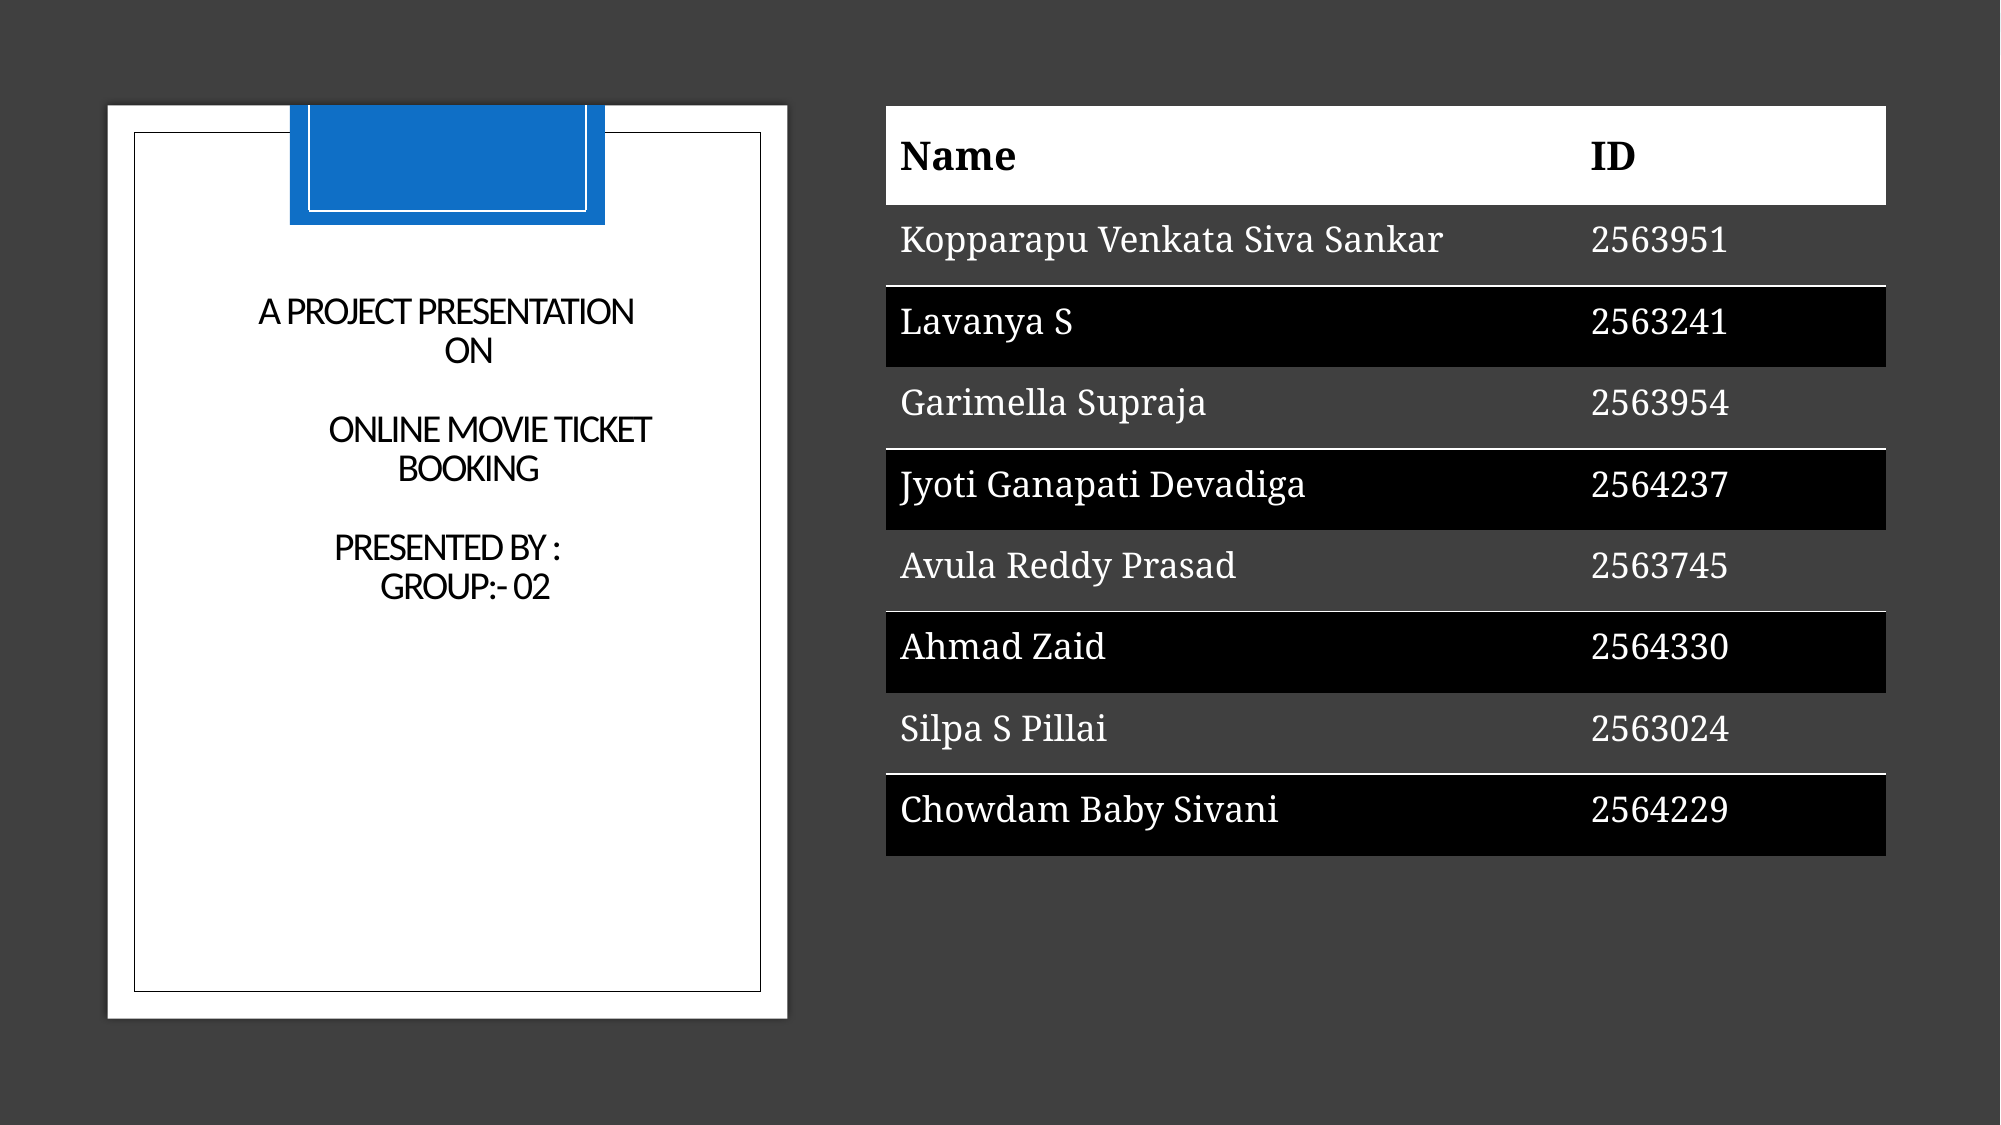

| Name | ID |
| --- | --- |
| Kopparapu Venkata Siva Sankar | 2563951 |
| Lavanya S | 2563241 |
| Garimella Supraja | 2563954 |
| Jyoti Ganapati Devadiga | 2564237 |
| Avula Reddy Prasad | 2563745 |
| Ahmad Zaid | 2564330 |
| Silpa S Pillai | 2563024 |
| Chowdam Baby Sivani | 2564229 |

# A project PRESENTATION on   ONLINE MOVIE TICKET BOOKING Presented By : Group:- 02